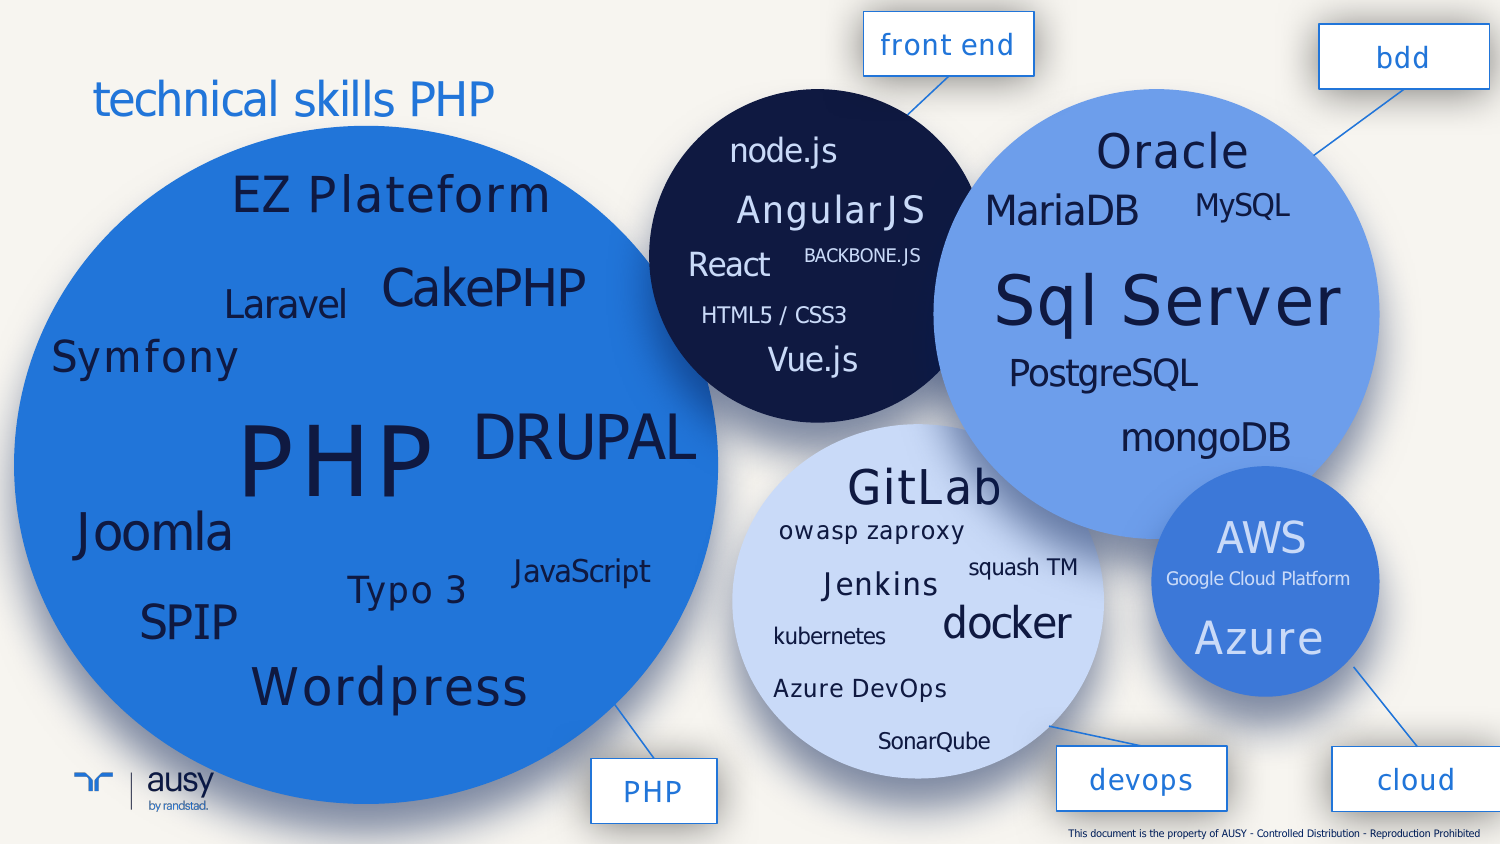

front end
bdd
# technical skills PHP

Oracle
node.js

EZ Plateform
MariaDB
MySQL
AngularJS
React
BACKBONE.JS
CakePHP
Sql Server
Laravel
HTML5 / CSS3
Symfony
Vue.js
PostgreSQL
DRUPAL
PHP
mongoDB

GitLab

Joomla
AWS
owasp zaproxy
JavaScript
squash TM
Jenkins
Typo 3
Google Cloud Platform
SPIP
docker
Azure
kubernetes
Wordpress
Azure DevOps
SonarQube
devops
cloud
PHP